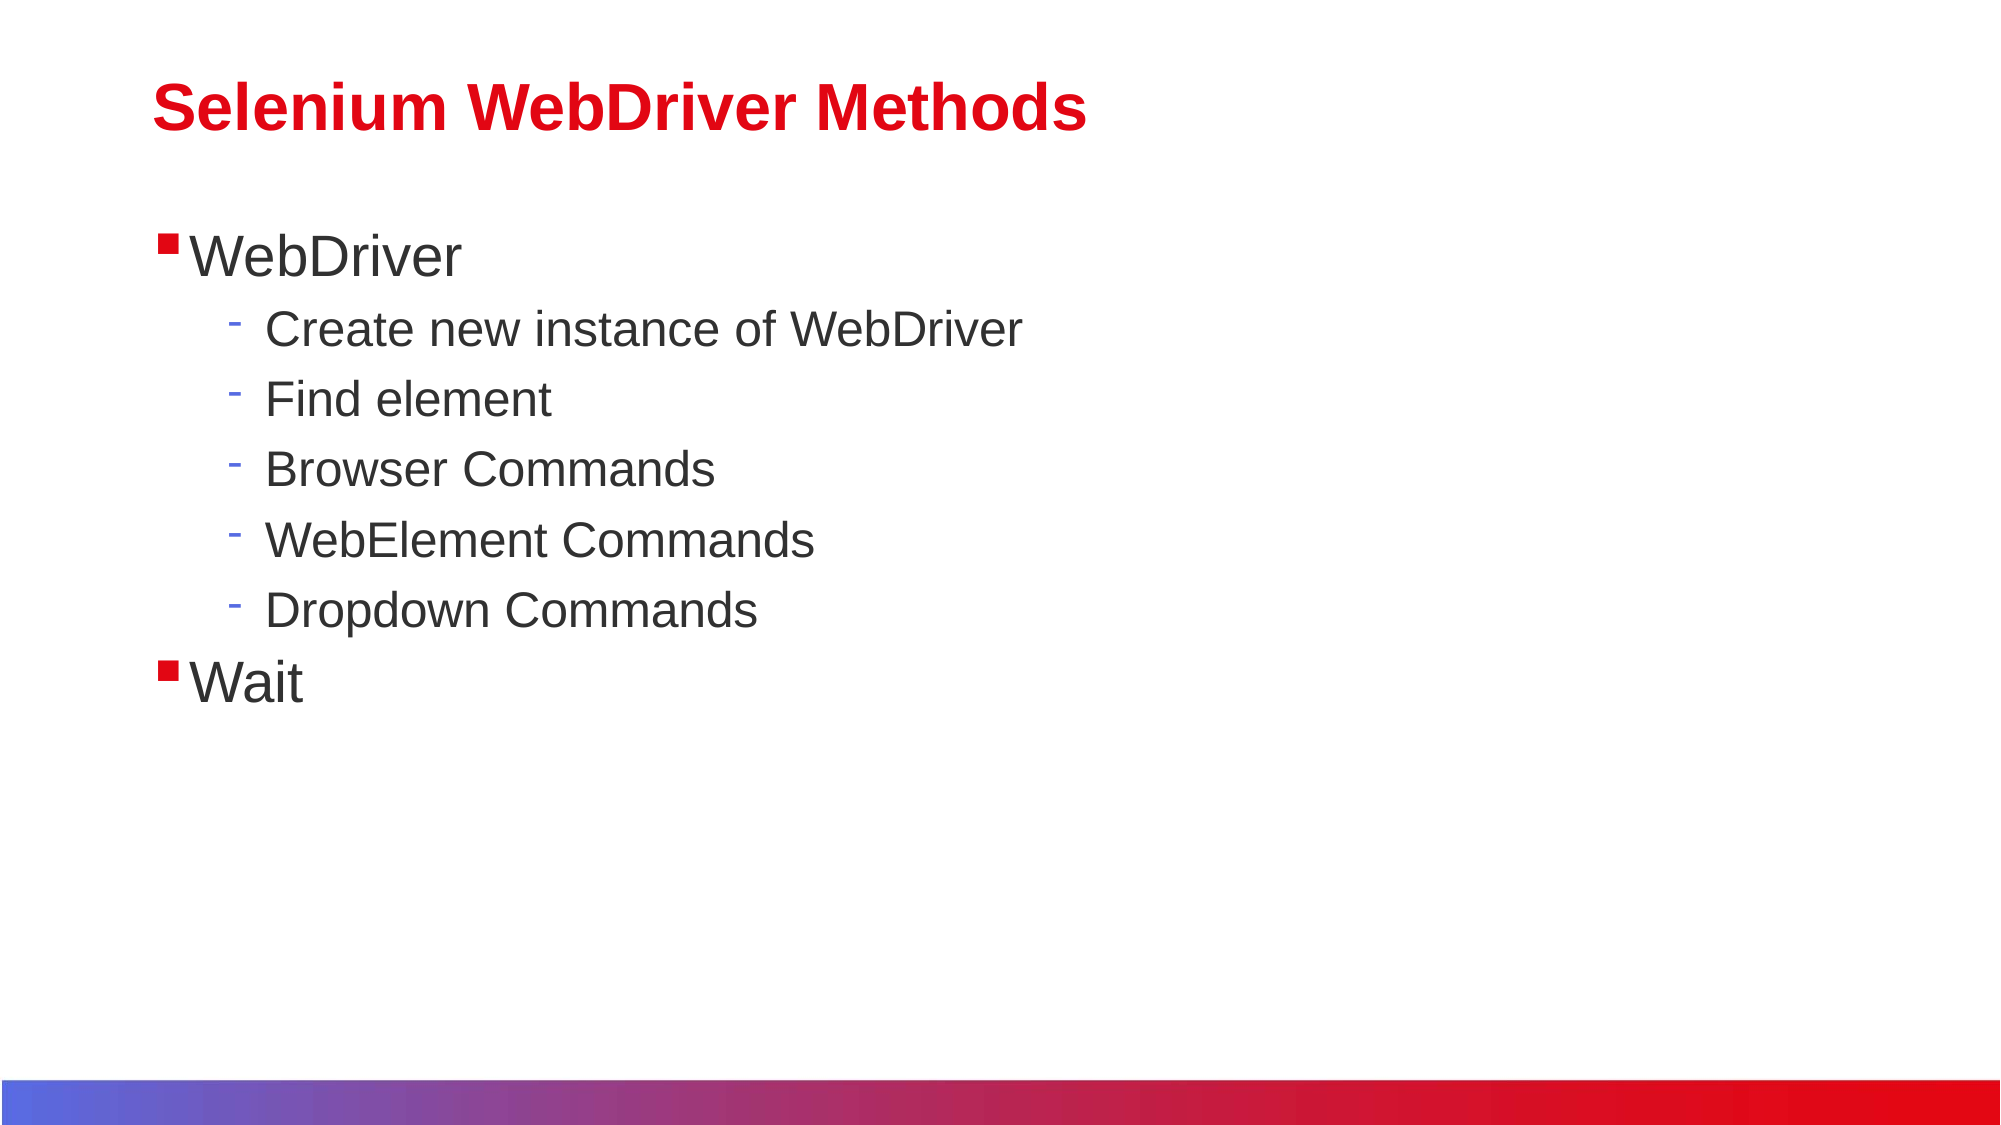

# Selenium WebDriver Methods
WebDriver
Create new instance of WebDriver
Find element
Browser Commands
WebElement Commands
Dropdown Commands
Wait